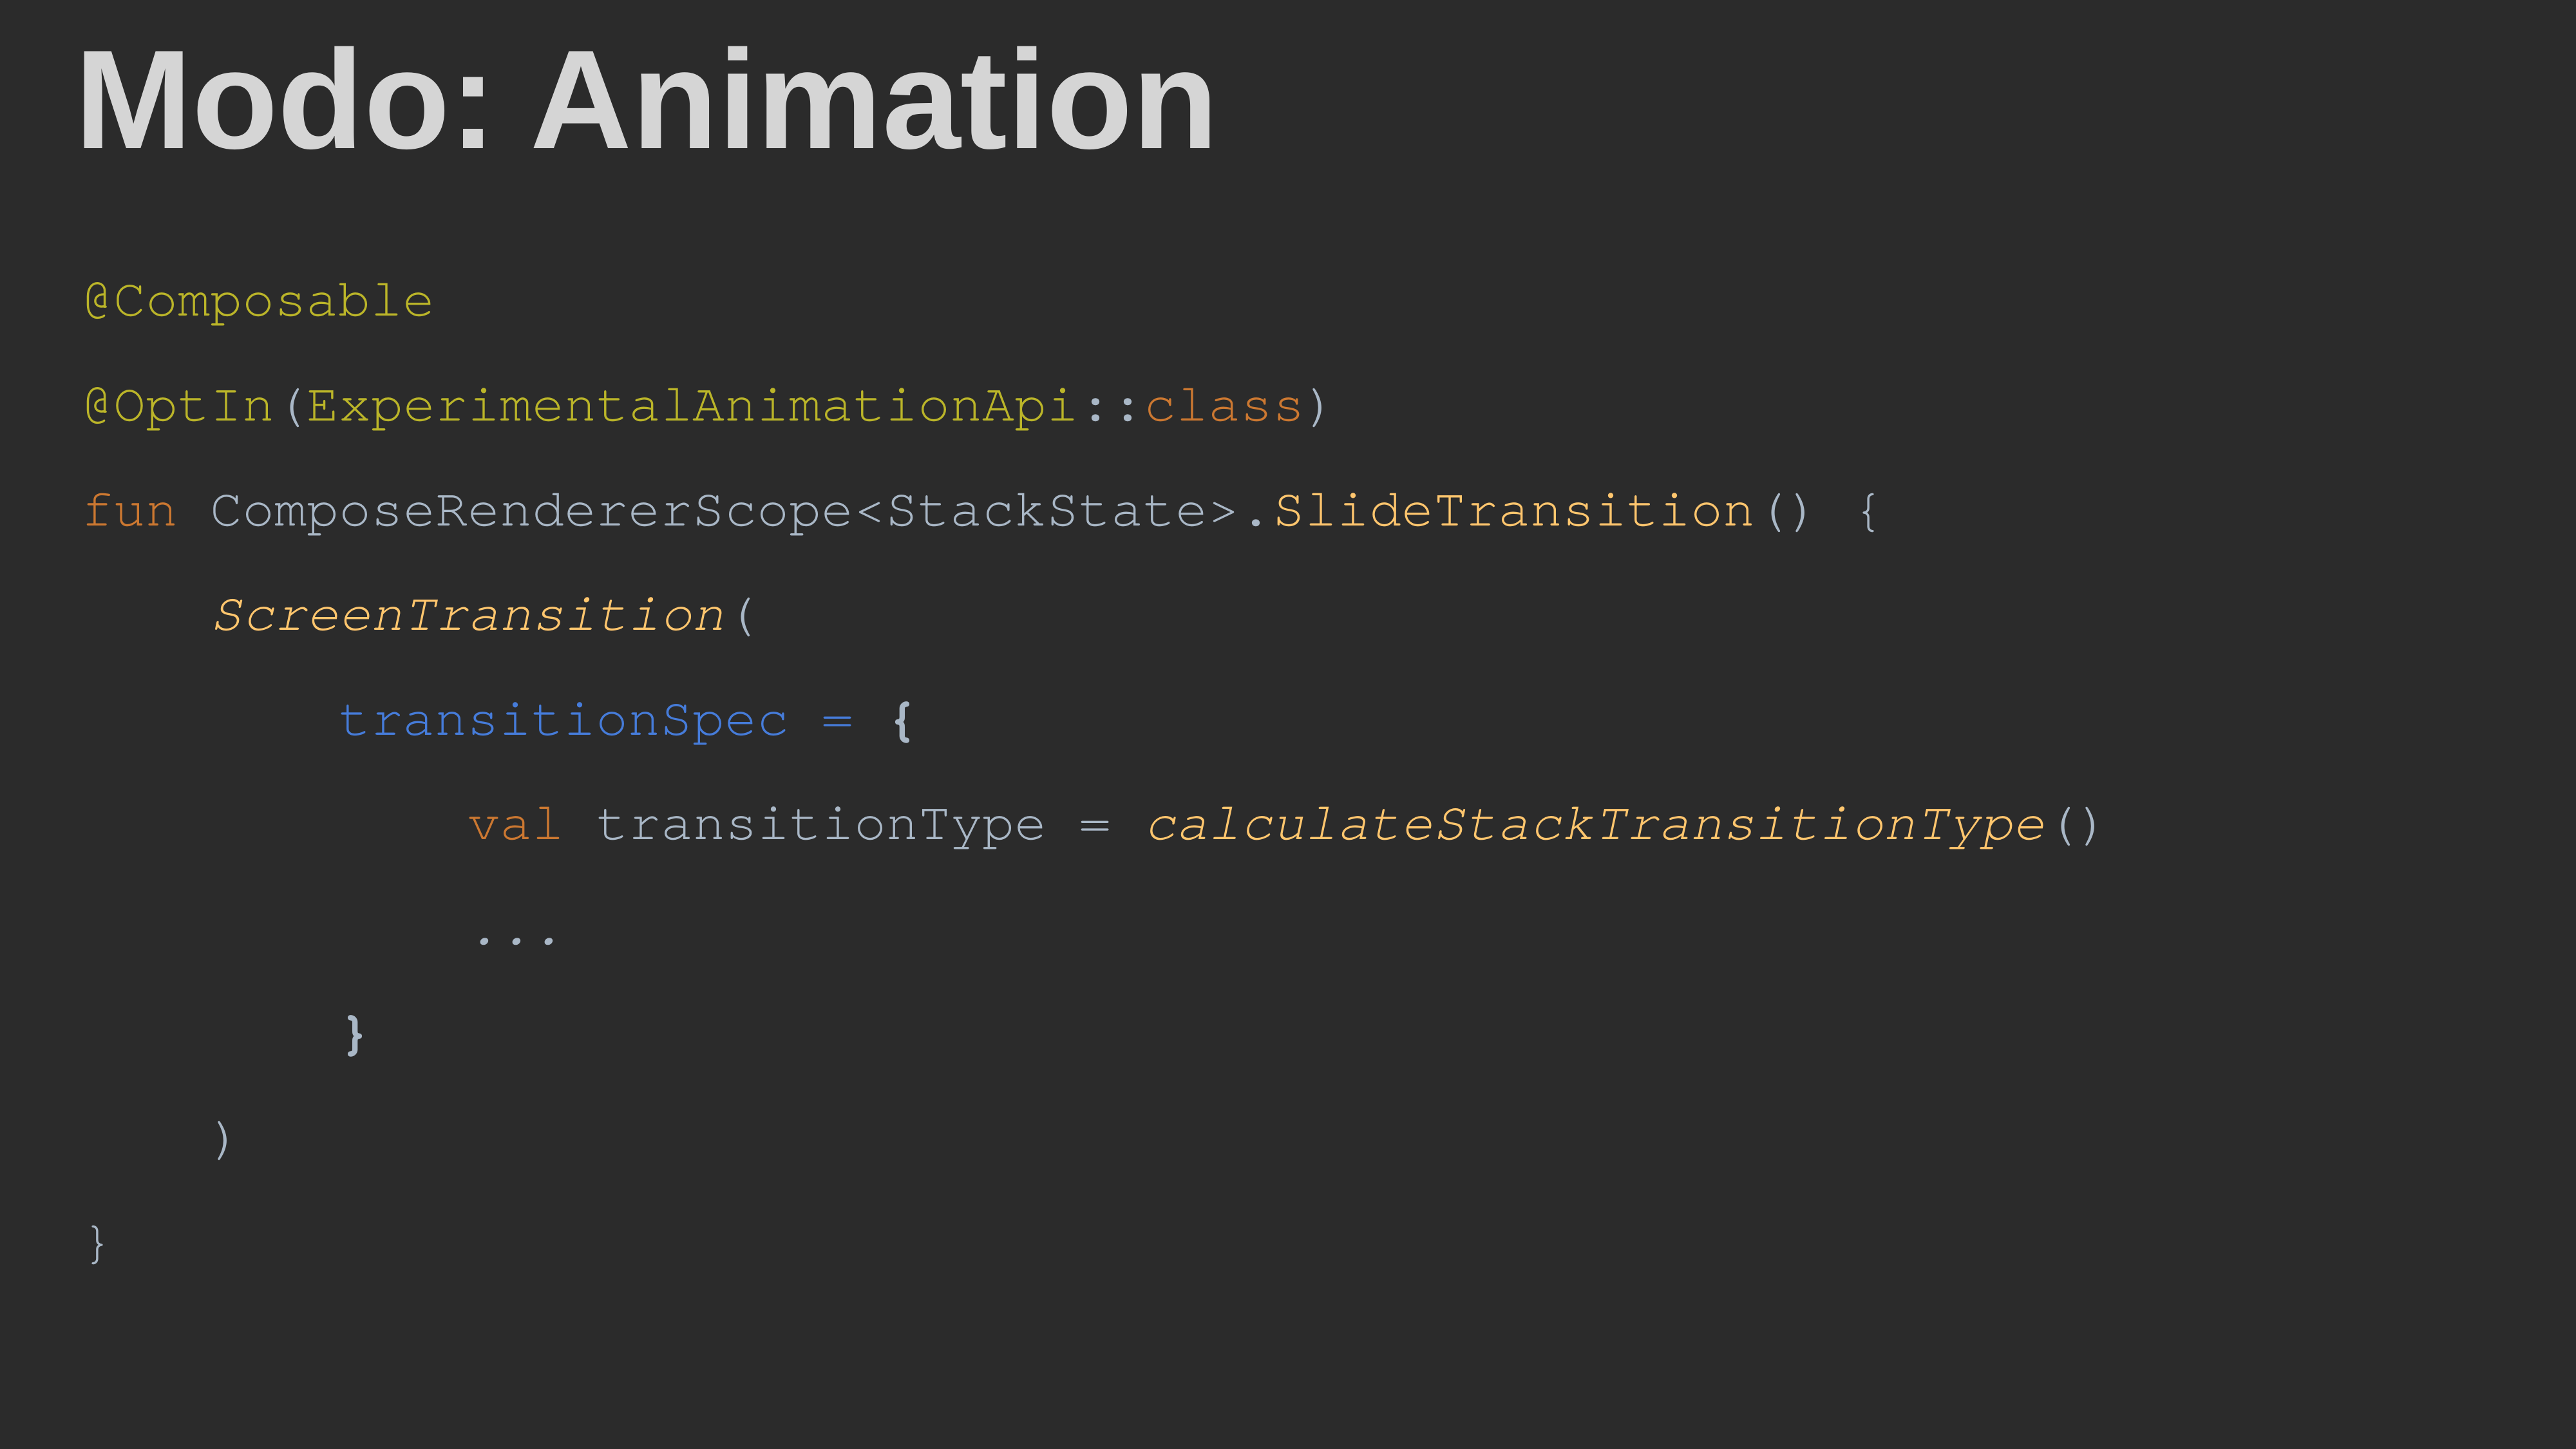

Modo: Animation
@Composable
@OptIn(ExperimentalAnimationApi::class)
fun ComposeRendererScope<StackState>.SlideTransition() {
    ScreenTransition(
        transitionSpec = {
            val transitionType = calculateStackTransitionType()
            ...
        }
    )
}
202